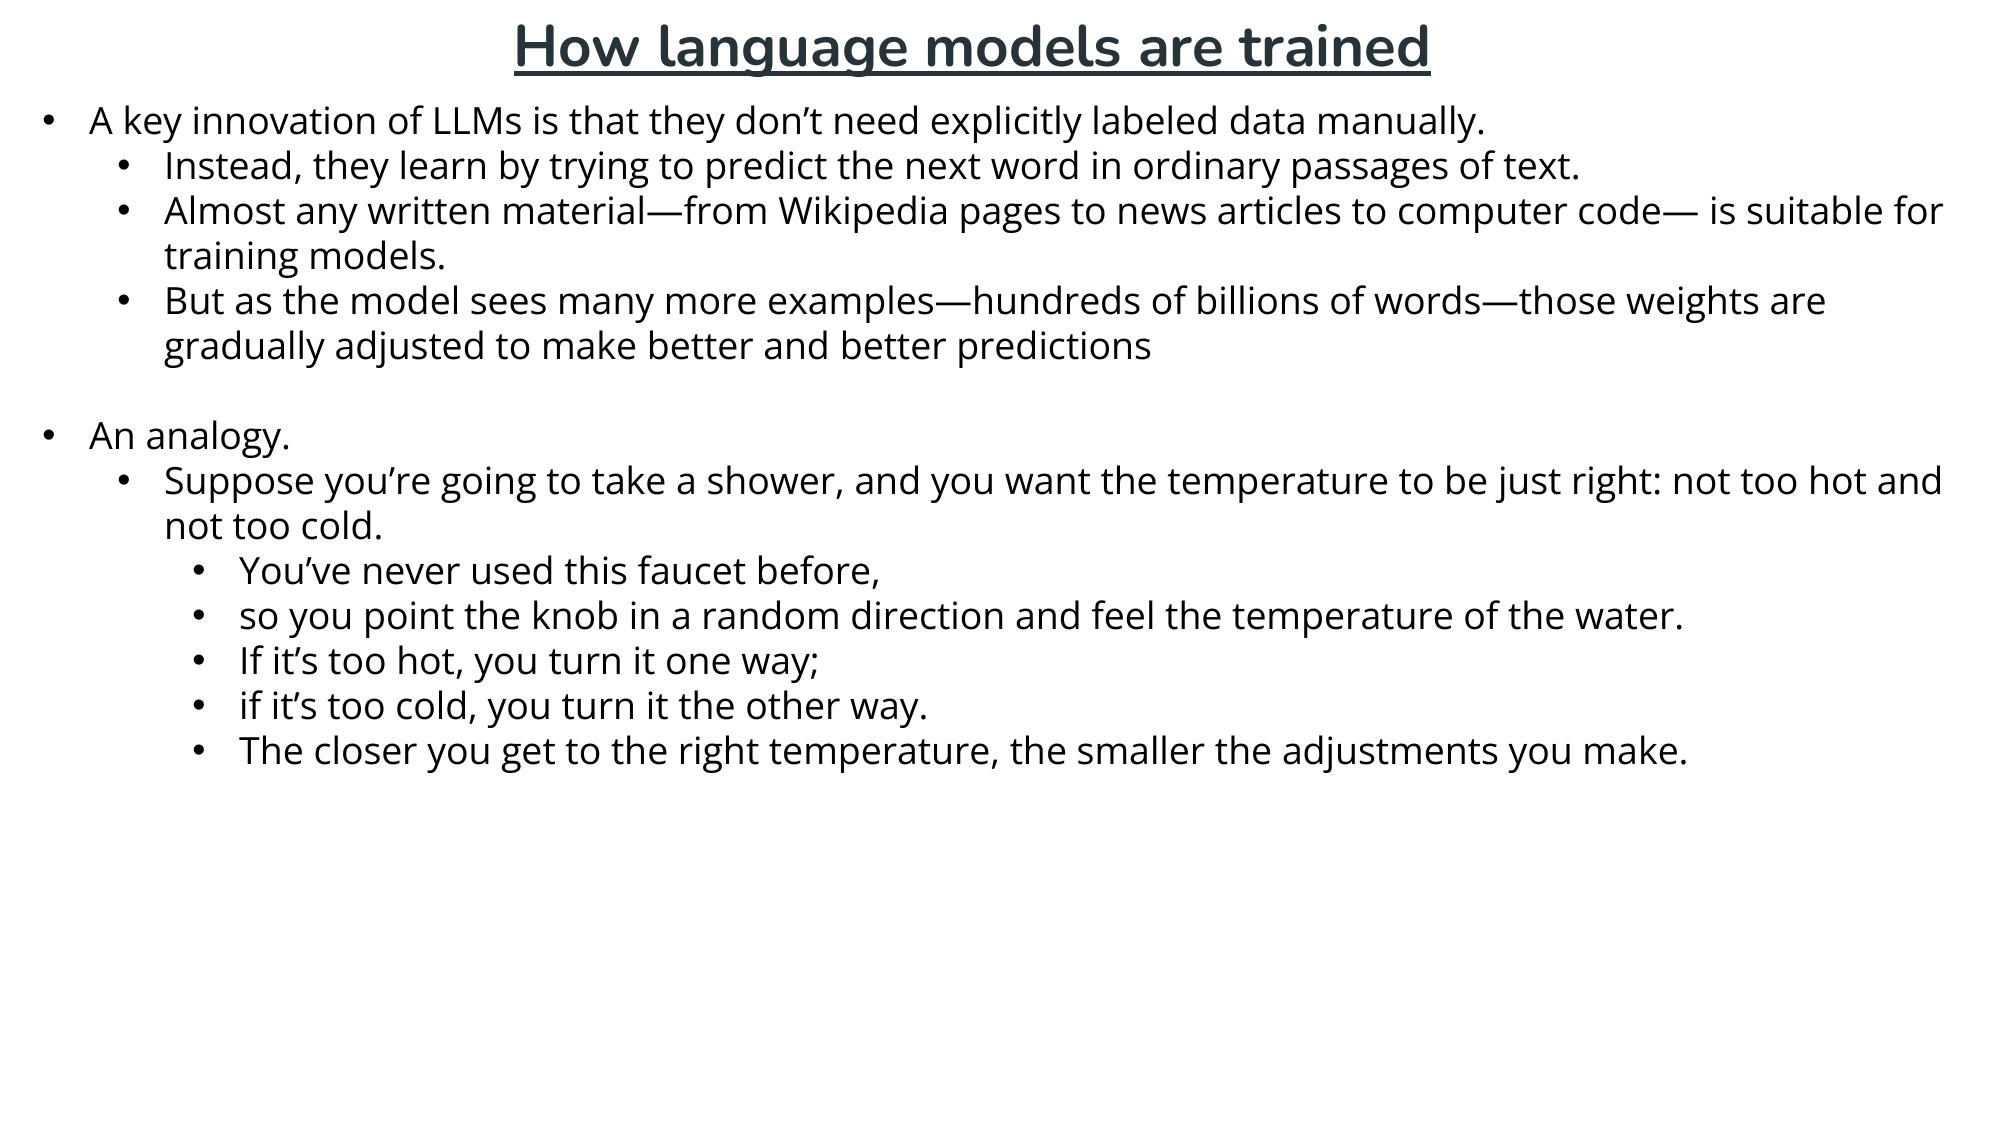

# How language models are trained
A key innovation of LLMs is that they don’t need explicitly labeled data manually.
Instead, they learn by trying to predict the next word in ordinary passages of text.
Almost any written material—from Wikipedia pages to news articles to computer code— is suitable for training models.
But as the model sees many more examples—hundreds of billions of words—those weights are gradually adjusted to make better and better predictions

An analogy.
Suppose you’re going to take a shower, and you want the temperature to be just right: not too hot and not too cold.
You’ve never used this faucet before,
so you point the knob in a random direction and feel the temperature of the water.
If it’s too hot, you turn it one way;
if it’s too cold, you turn it the other way.
The closer you get to the right temperature, the smaller the adjustments you make.